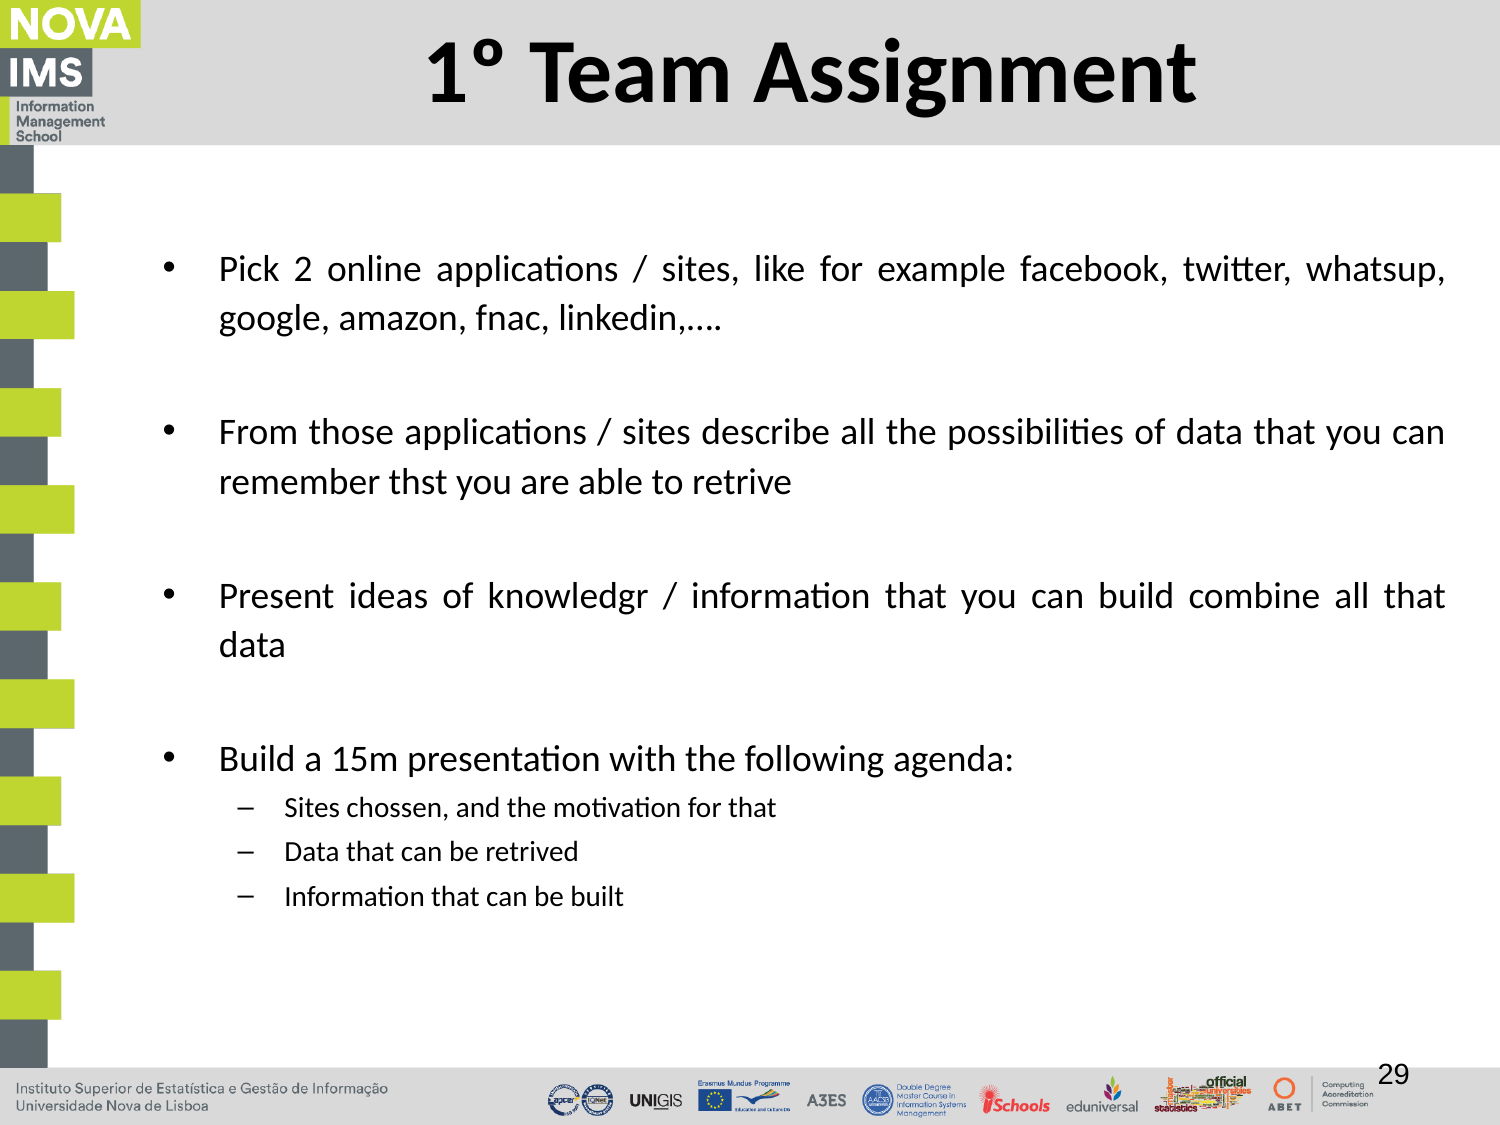

# 1º Team Assignment
Pick 2 online applications / sites, like for example facebook, twitter, whatsup, google, amazon, fnac, linkedin,….

From those applications / sites describe all the possibilities of data that you can remember thst you are able to retrive

Present ideas of knowledgr / information that you can build combine all that data

Build a 15m presentation with the following agenda:
Sites chossen, and the motivation for that
Data that can be retrived
Information that can be built
29